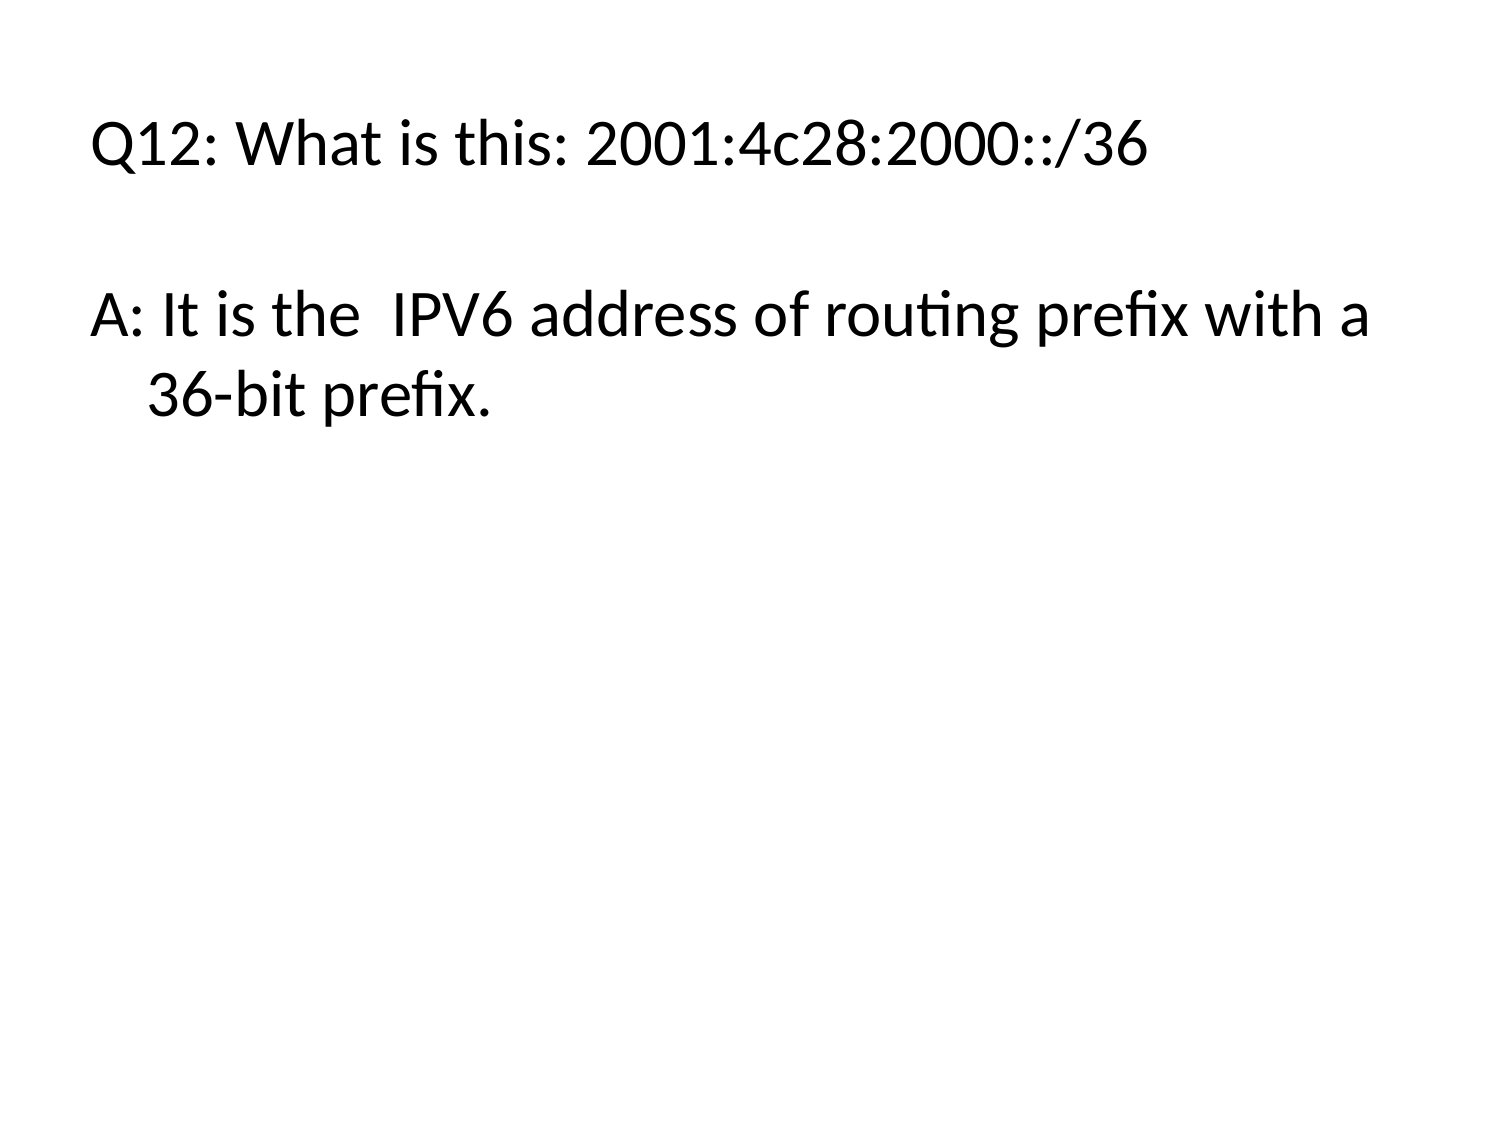

# Q12: What is this: 2001:4c28:2000::/36
A: It is the  IPV6 address of routing prefix with a 36-bit prefix.